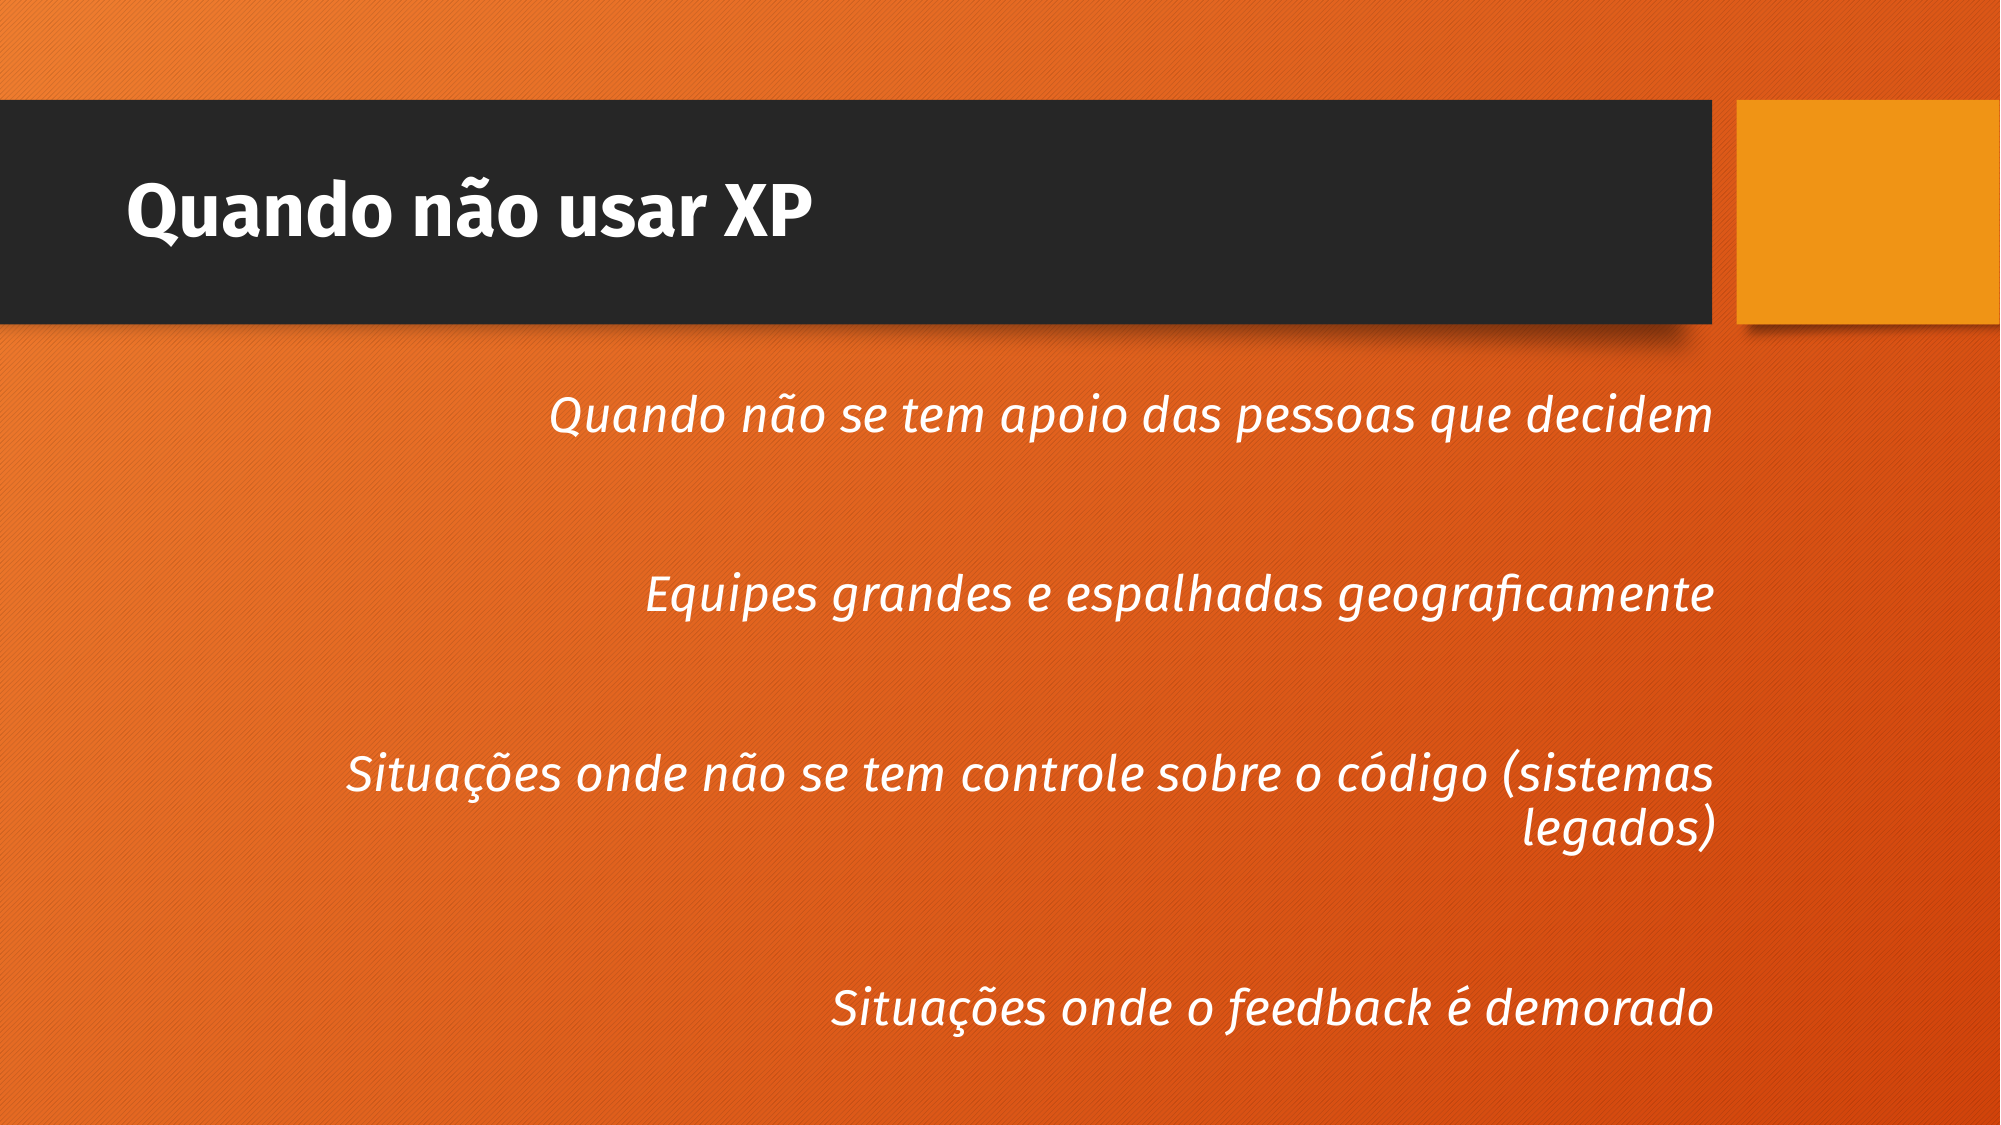

# Quando não usar XP
Quando não se tem apoio das pessoas que decidem

Equipes grandes e espalhadas geograficamente

Situações onde não se tem controle sobre o código (sistemas legados)

Situações onde o feedback é demorado